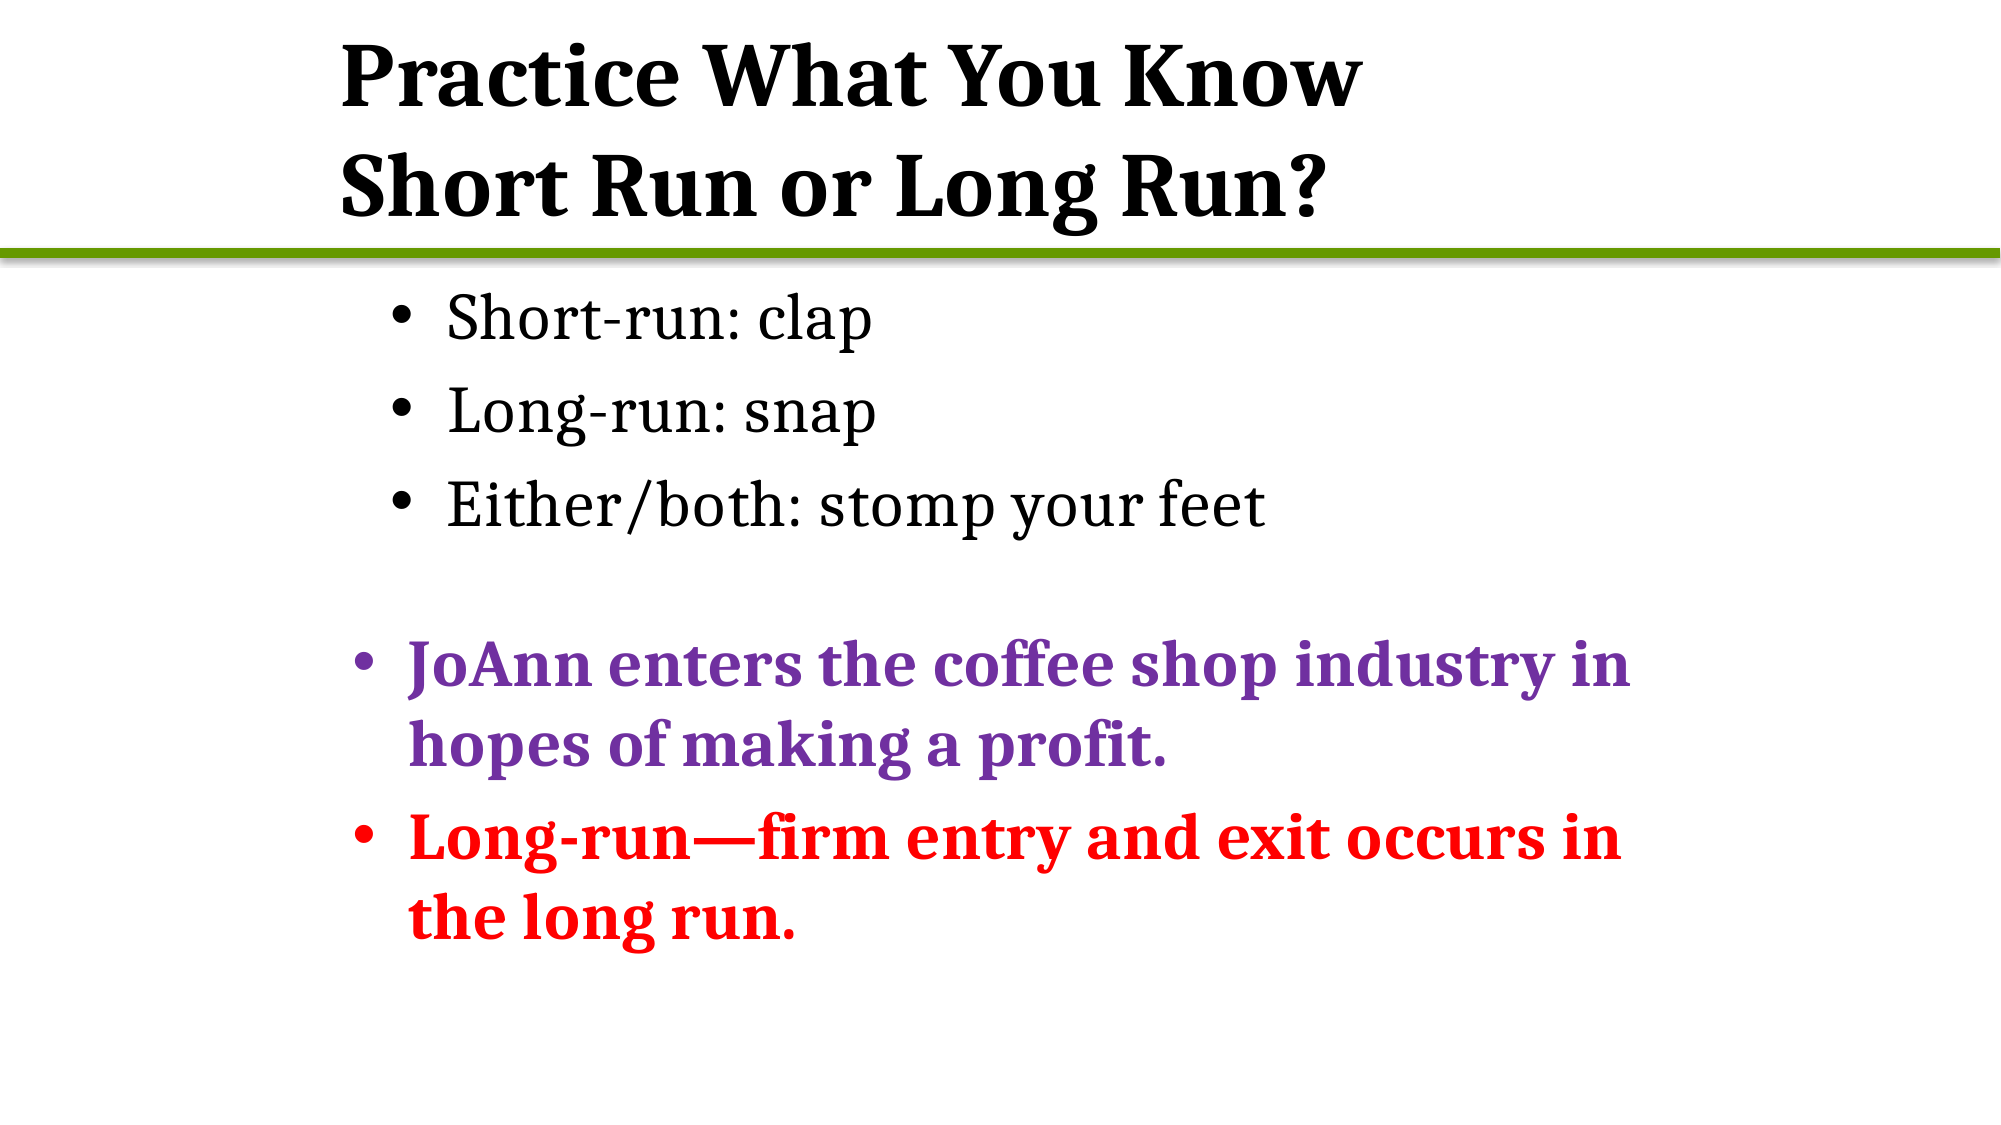

# Practice What You Know Short Run or Long Run?
Short-run: clap
Long-run: snap
Either/both: stomp your feet
JoAnn enters the coffee shop industry in hopes of making a profit.
Long-run—firm entry and exit occurs in the long run.